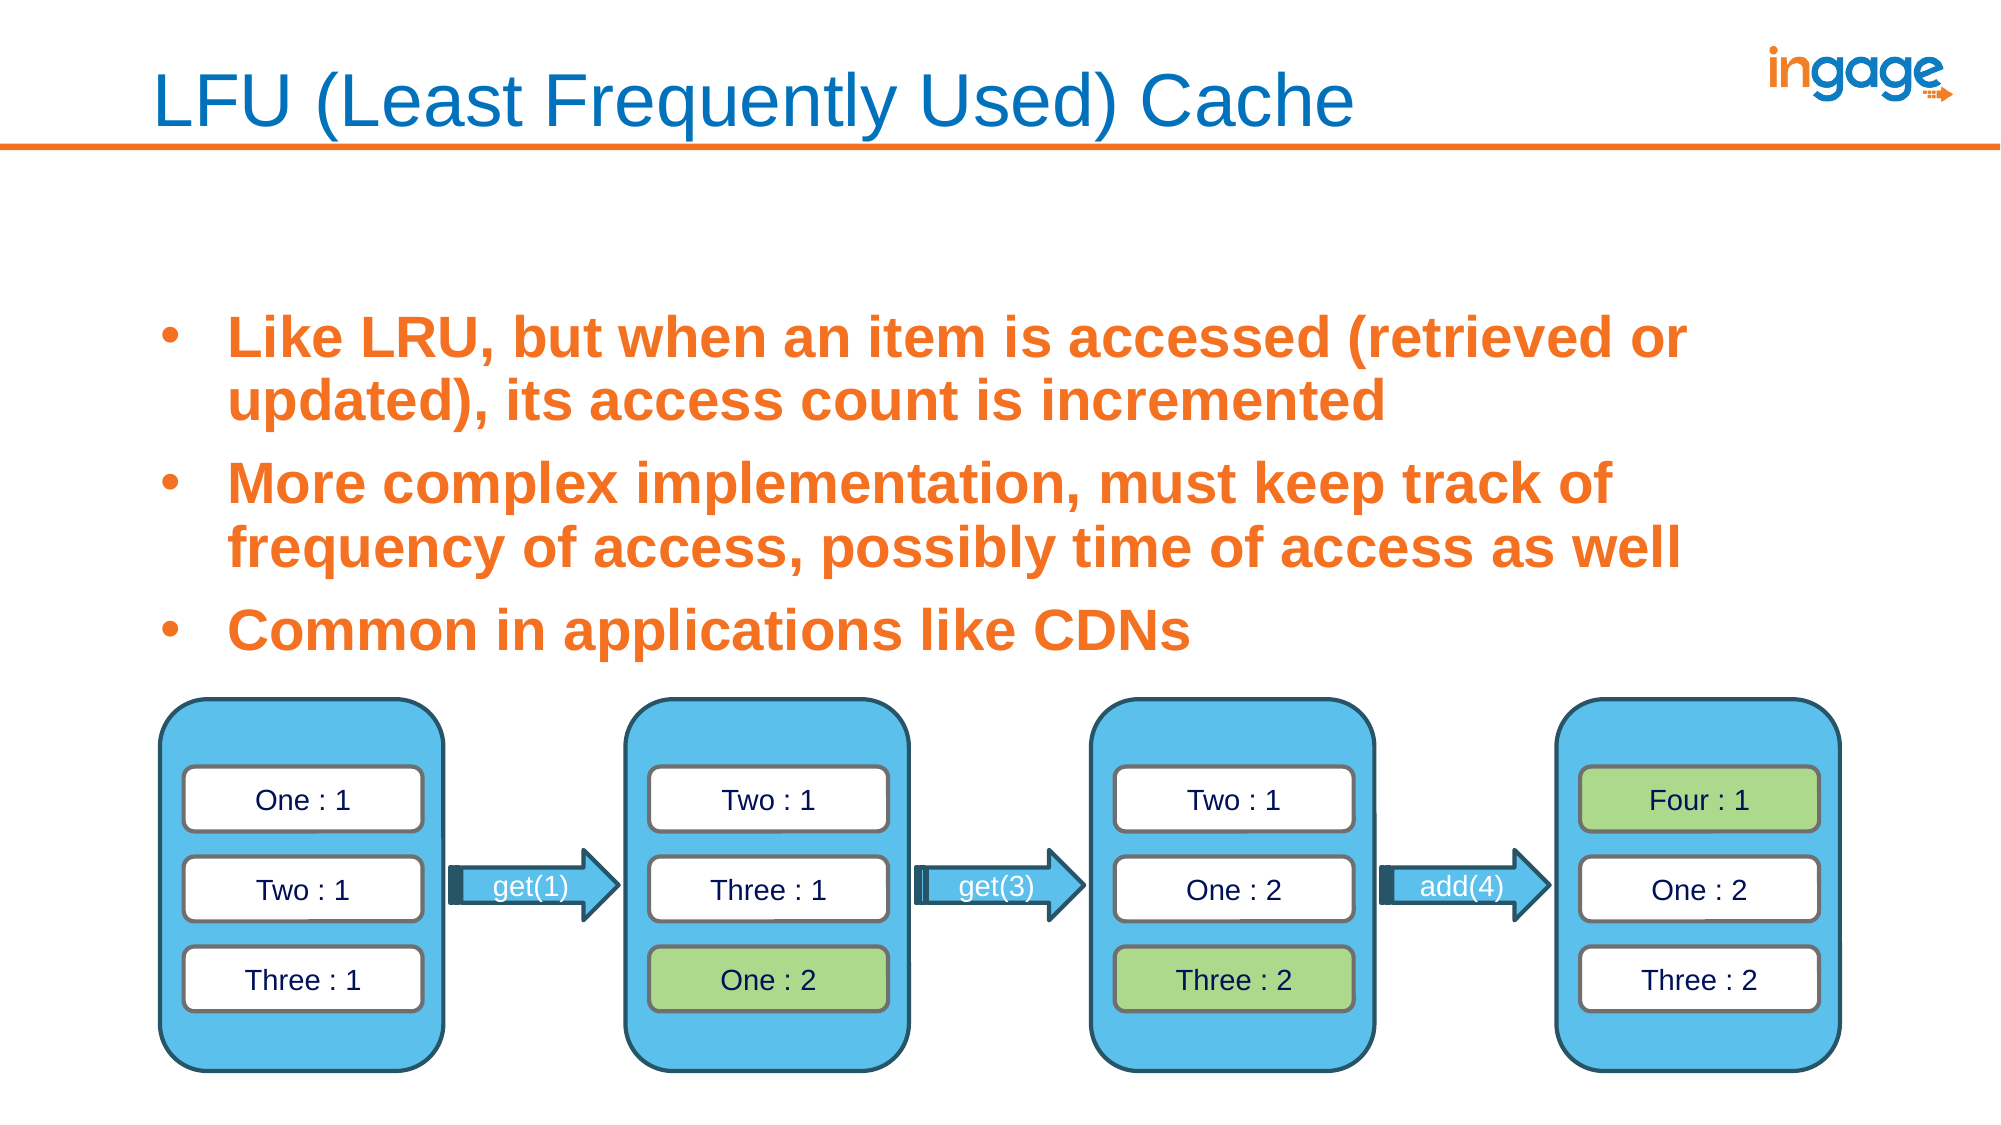

# LFU (Least Frequently Used) Cache
Like LRU, but when an item is accessed (retrieved or updated), its access count is incremented
More complex implementation, must keep track of frequency of access, possibly time of access as well
Common in applications like CDNs

One : 1
Two : 1
Three : 1

Two : 1
Three : 1
One : 2

Two : 1
One : 2
Three : 2

Four : 1
One : 2
Three : 2
get(1)
get(3)
add(4)